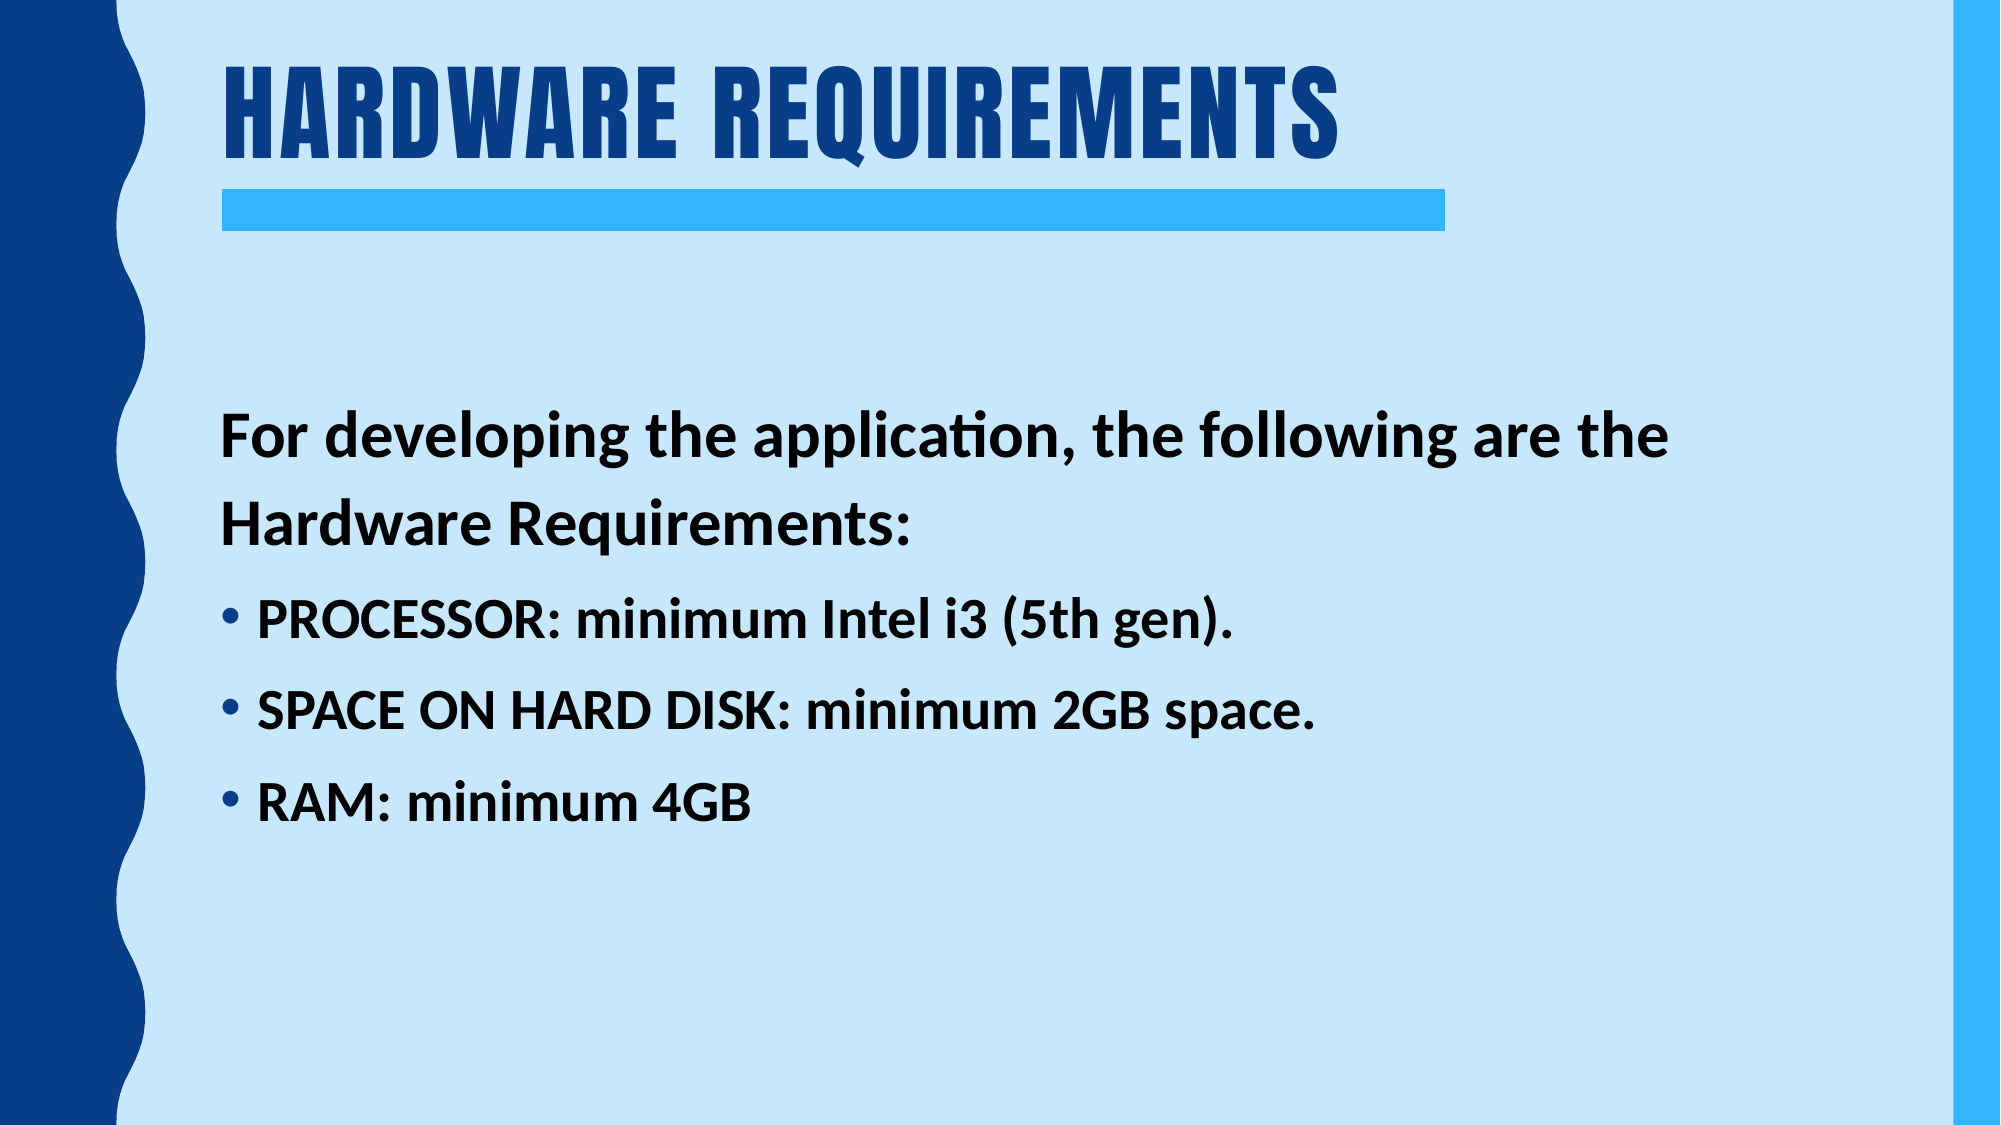

# HARDWARE REQUIREMENTS
For developing the application, the following are the Hardware Requirements:
PROCESSOR: minimum Intel i3 (5th gen).
SPACE ON HARD DISK: minimum 2GB space.
RAM: minimum 4GB